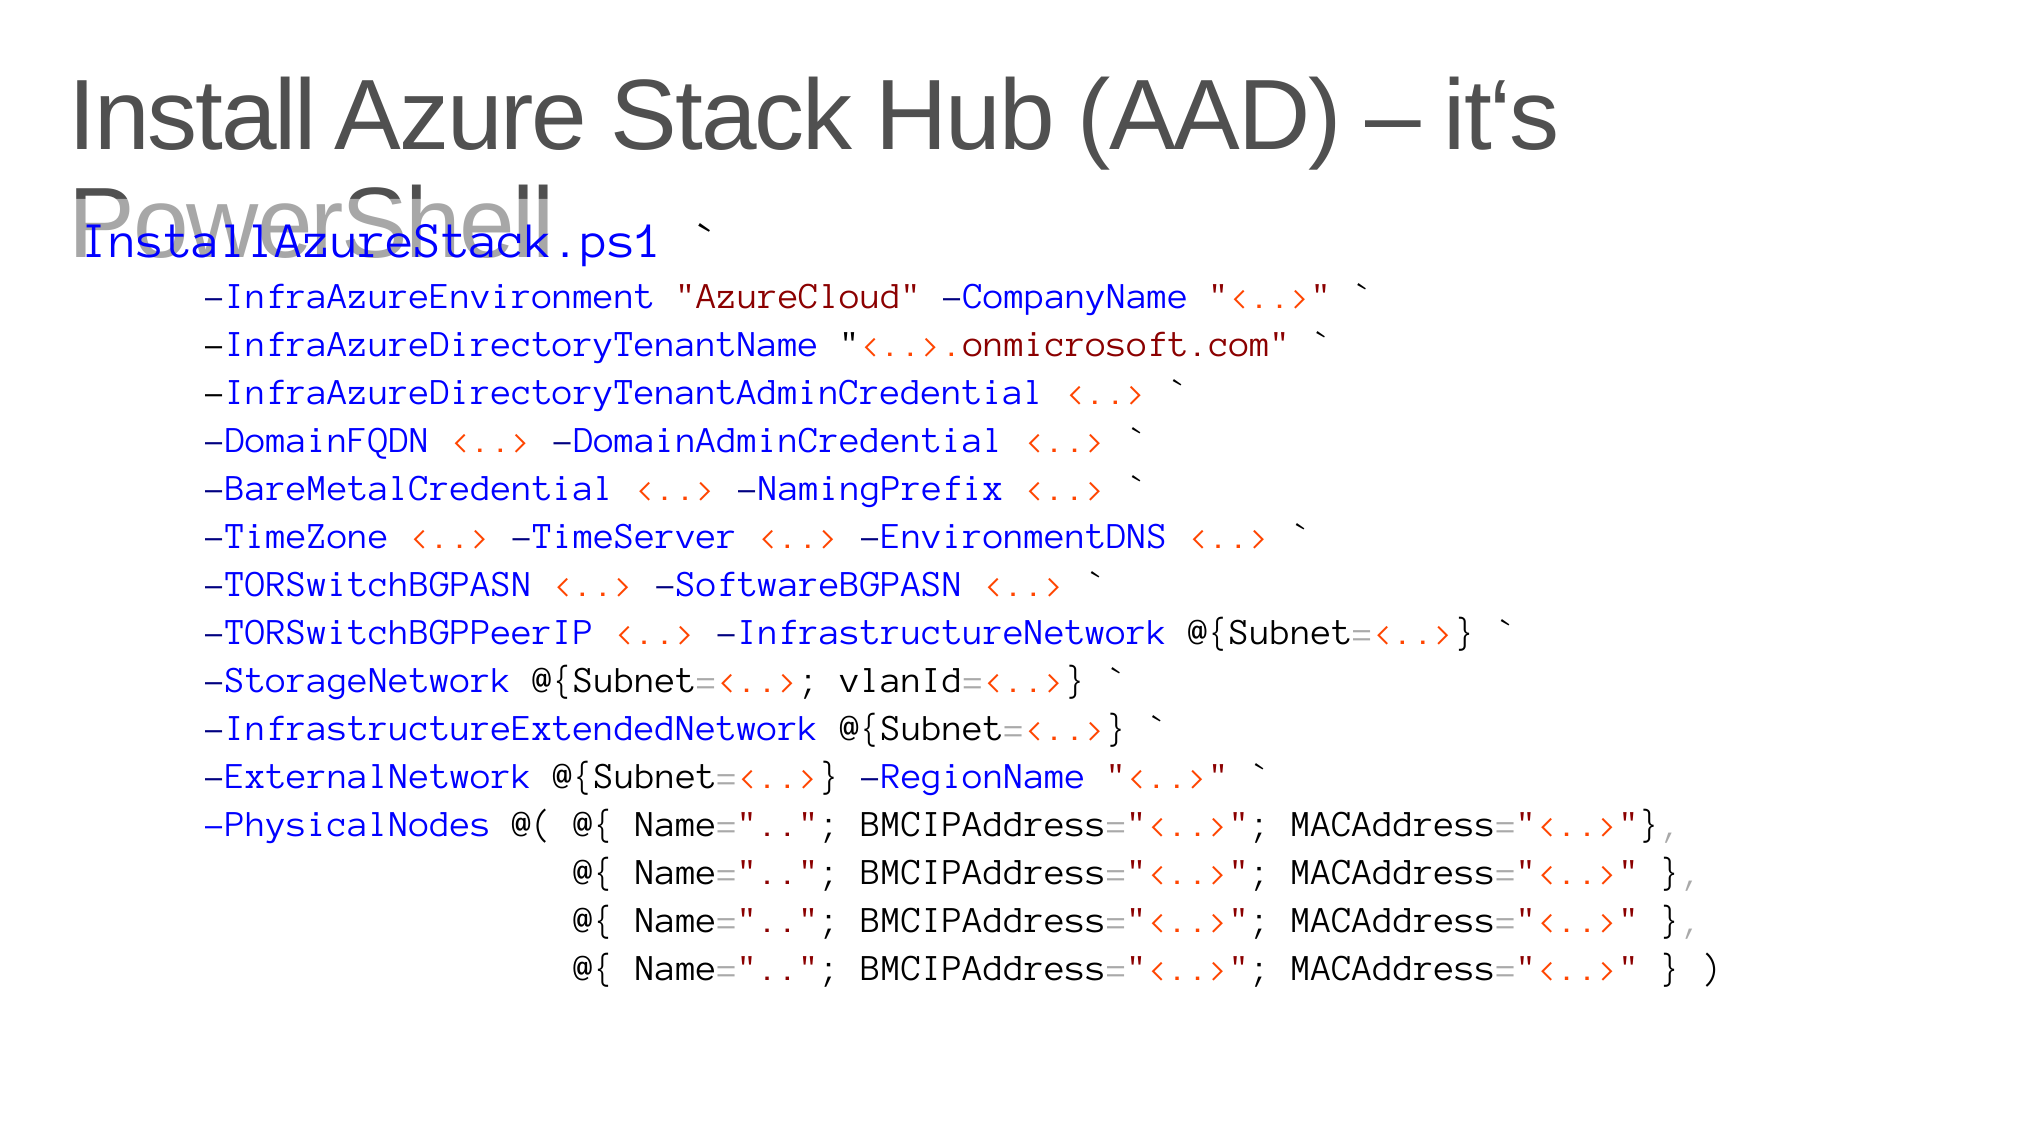

# Install Azure Stack Hub (AAD) – it‘s PowerShell
InstallAzureStack.ps1 `
      -InfraAzureEnvironment "AzureCloud" -CompanyName "<..>" `
      -InfraAzureDirectoryTenantName "<..>.onmicrosoft.com" `
      -InfraAzureDirectoryTenantAdminCredential <..> `
      -DomainFQDN <..> -DomainAdminCredential <..> `
      -BareMetalCredential <..> -NamingPrefix <..> `
      -TimeZone <..> -TimeServer <..> -EnvironmentDNS <..> `
      -TORSwitchBGPASN <..> -SoftwareBGPASN <..> `
      -TORSwitchBGPPeerIP <..> -InfrastructureNetwork @{Subnet=<..>} `
      -StorageNetwork @{Subnet=<..>; vlanId=<..>} `
      -InfrastructureExtendedNetwork @{Subnet=<..>} `
      -ExternalNetwork @{Subnet=<..>} -RegionName "<..>" `
      -PhysicalNodes @( @{ Name=".."; BMCIPAddress="<..>"; MACAddress="<..>"},
                        @{ Name=".."; BMCIPAddress="<..>"; MACAddress="<..>" },
                        @{ Name=".."; BMCIPAddress="<..>"; MACAddress="<..>" },
                        @{ Name=".."; BMCIPAddress="<..>"; MACAddress="<..>" } )